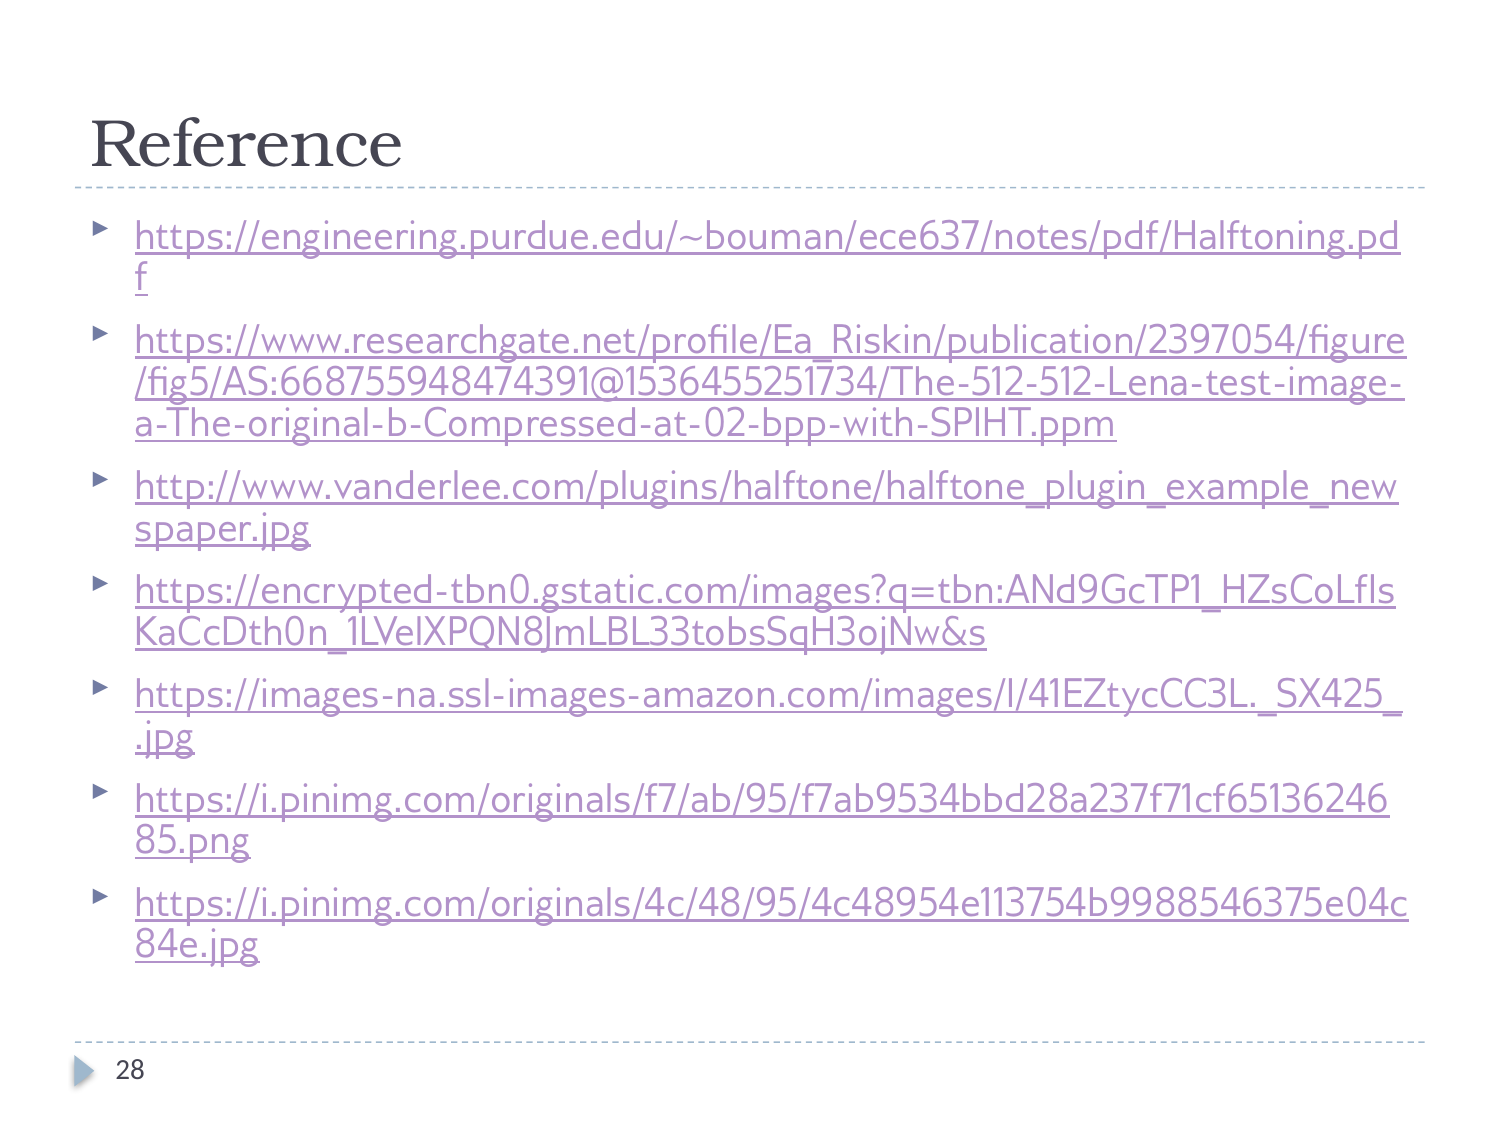

# Reference
https://engineering.purdue.edu/~bouman/ece637/notes/pdf/Halftoning.pdf
https://www.researchgate.net/profile/Ea_Riskin/publication/2397054/figure/fig5/AS:668755948474391@1536455251734/The-512-512-Lena-test-image-a-The-original-b-Compressed-at-02-bpp-with-SPIHT.ppm
http://www.vanderlee.com/plugins/halftone/halftone_plugin_example_newspaper.jpg
https://encrypted-tbn0.gstatic.com/images?q=tbn:ANd9GcTP1_HZsCoLfIsKaCcDth0n_1LVelXPQN8JmLBL33tobsSqH3ojNw&s
https://images-na.ssl-images-amazon.com/images/I/41EZtycCC3L._SX425_.jpg
https://i.pinimg.com/originals/f7/ab/95/f7ab9534bbd28a237f71cf6513624685.png
https://i.pinimg.com/originals/4c/48/95/4c48954e113754b9988546375e04c84e.jpg

28